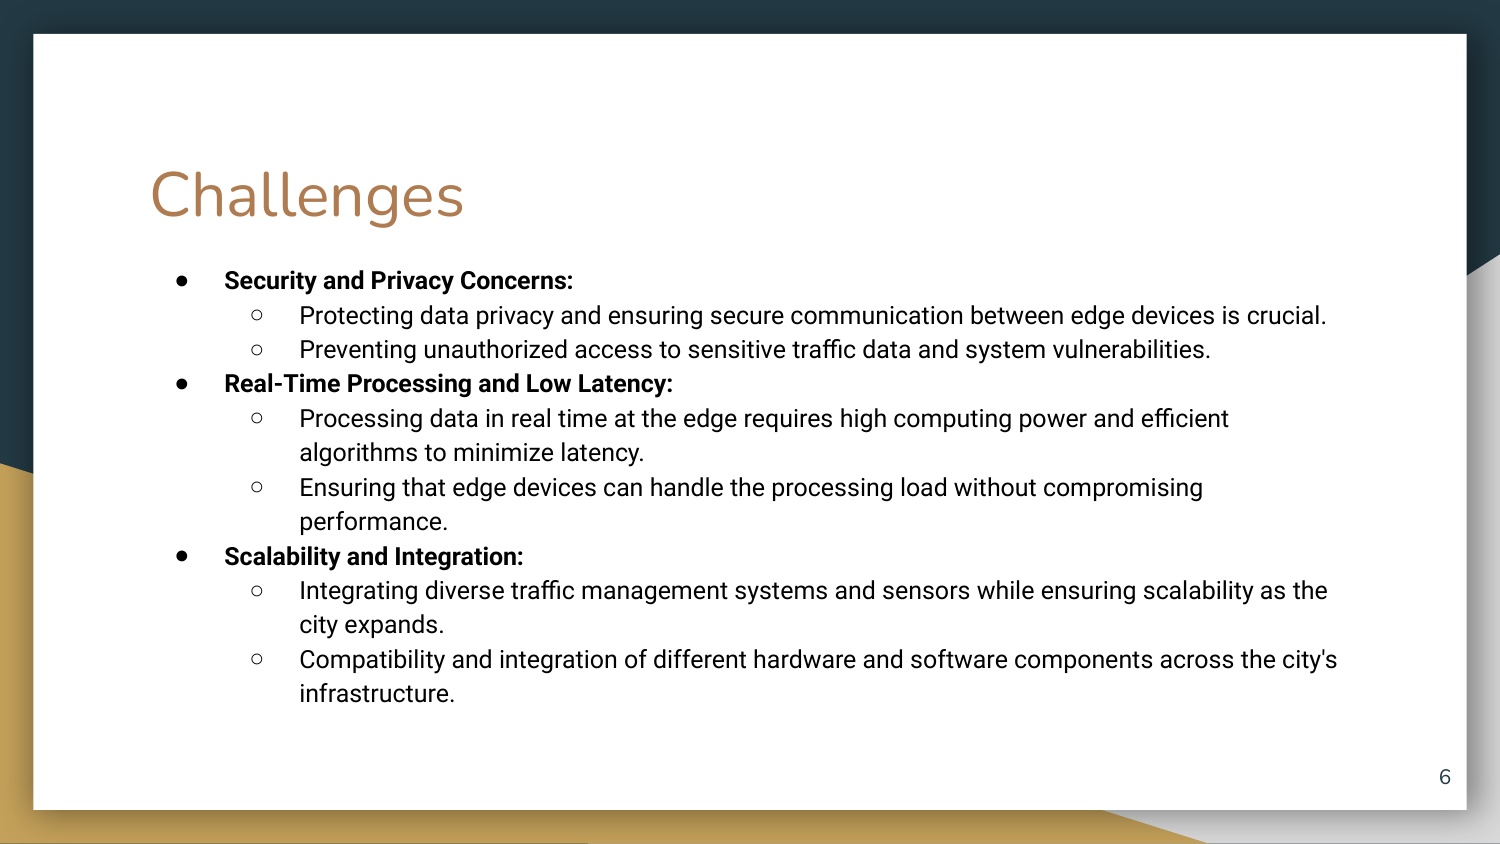

# Challenges
Security and Privacy Concerns:
Protecting data privacy and ensuring secure communication between edge devices is crucial.
Preventing unauthorized access to sensitive traffic data and system vulnerabilities.
Real-Time Processing and Low Latency:
Processing data in real time at the edge requires high computing power and efficient algorithms to minimize latency.
Ensuring that edge devices can handle the processing load without compromising performance.
Scalability and Integration:
Integrating diverse traffic management systems and sensors while ensuring scalability as the city expands.
Compatibility and integration of different hardware and software components across the city's infrastructure.

6